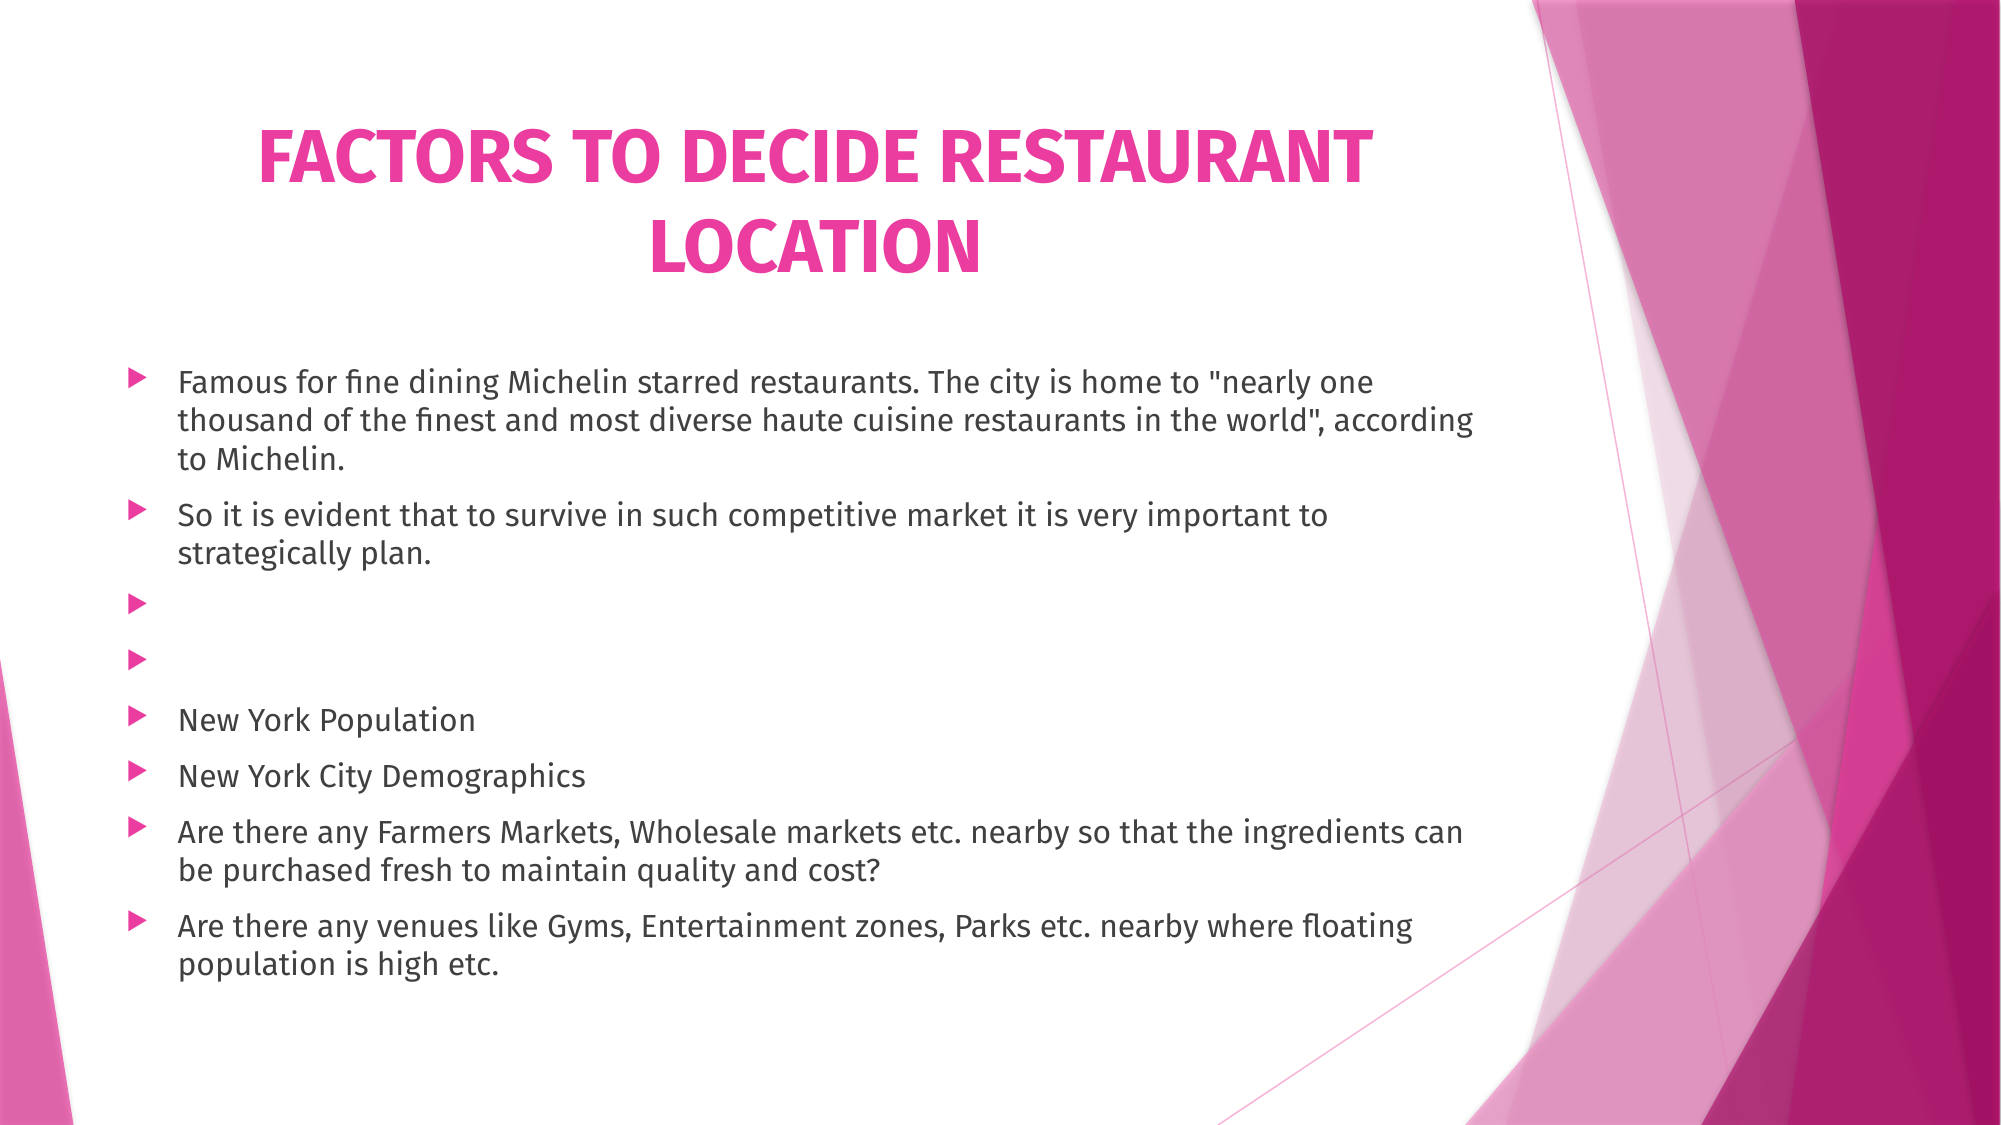

# FACTORS TO DECIDE RESTAURANT LOCATION
Famous for fine dining Michelin starred restaurants. The city is home to "nearly one thousand of the finest and most diverse haute cuisine restaurants in the world", according to Michelin.
So it is evident that to survive in such competitive market it is very important to strategically plan.

New York Population
New York City Demographics
Are there any Farmers Markets, Wholesale markets etc. nearby so that the ingredients can be purchased fresh to maintain quality and cost?
Are there any venues like Gyms, Entertainment zones, Parks etc. nearby where floating population is high etc.